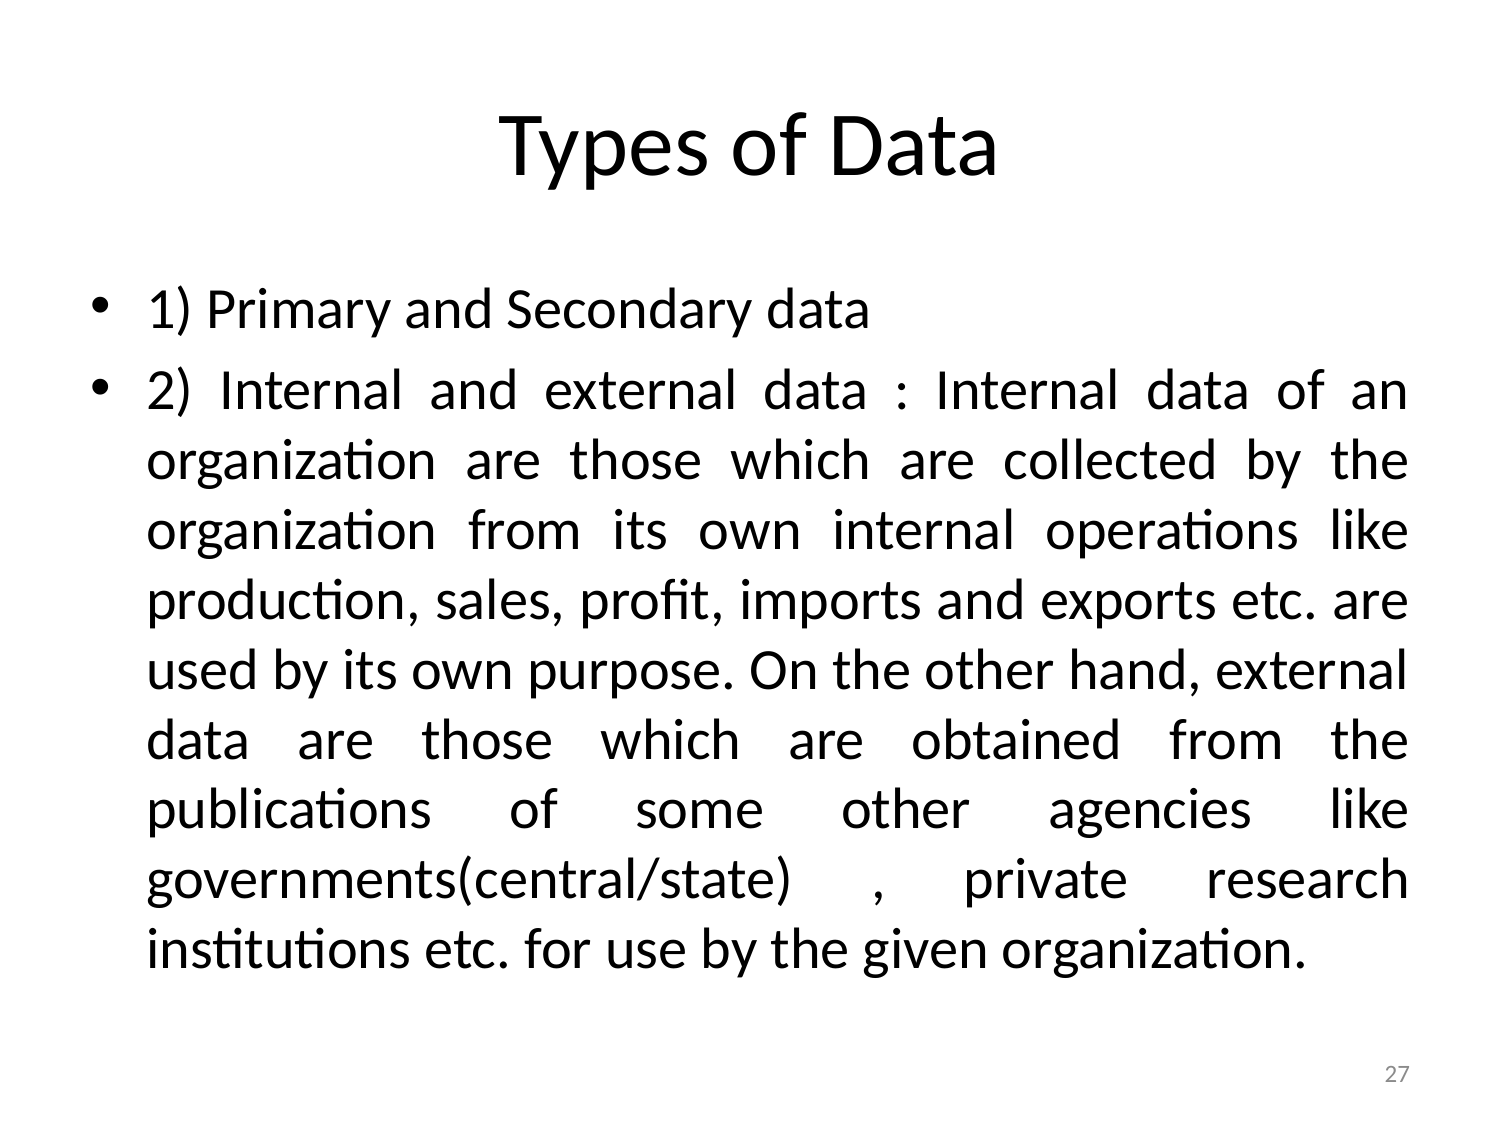

# Types of Data
1) Primary and Secondary data
2) Internal and external data : Internal data of an organization are those which are collected by the organization from its own internal operations like production, sales, profit, imports and exports etc. are used by its own purpose. On the other hand, external data are those which are obtained from the publications of some other agencies like governments(central/state) , private research institutions etc. for use by the given organization.

27